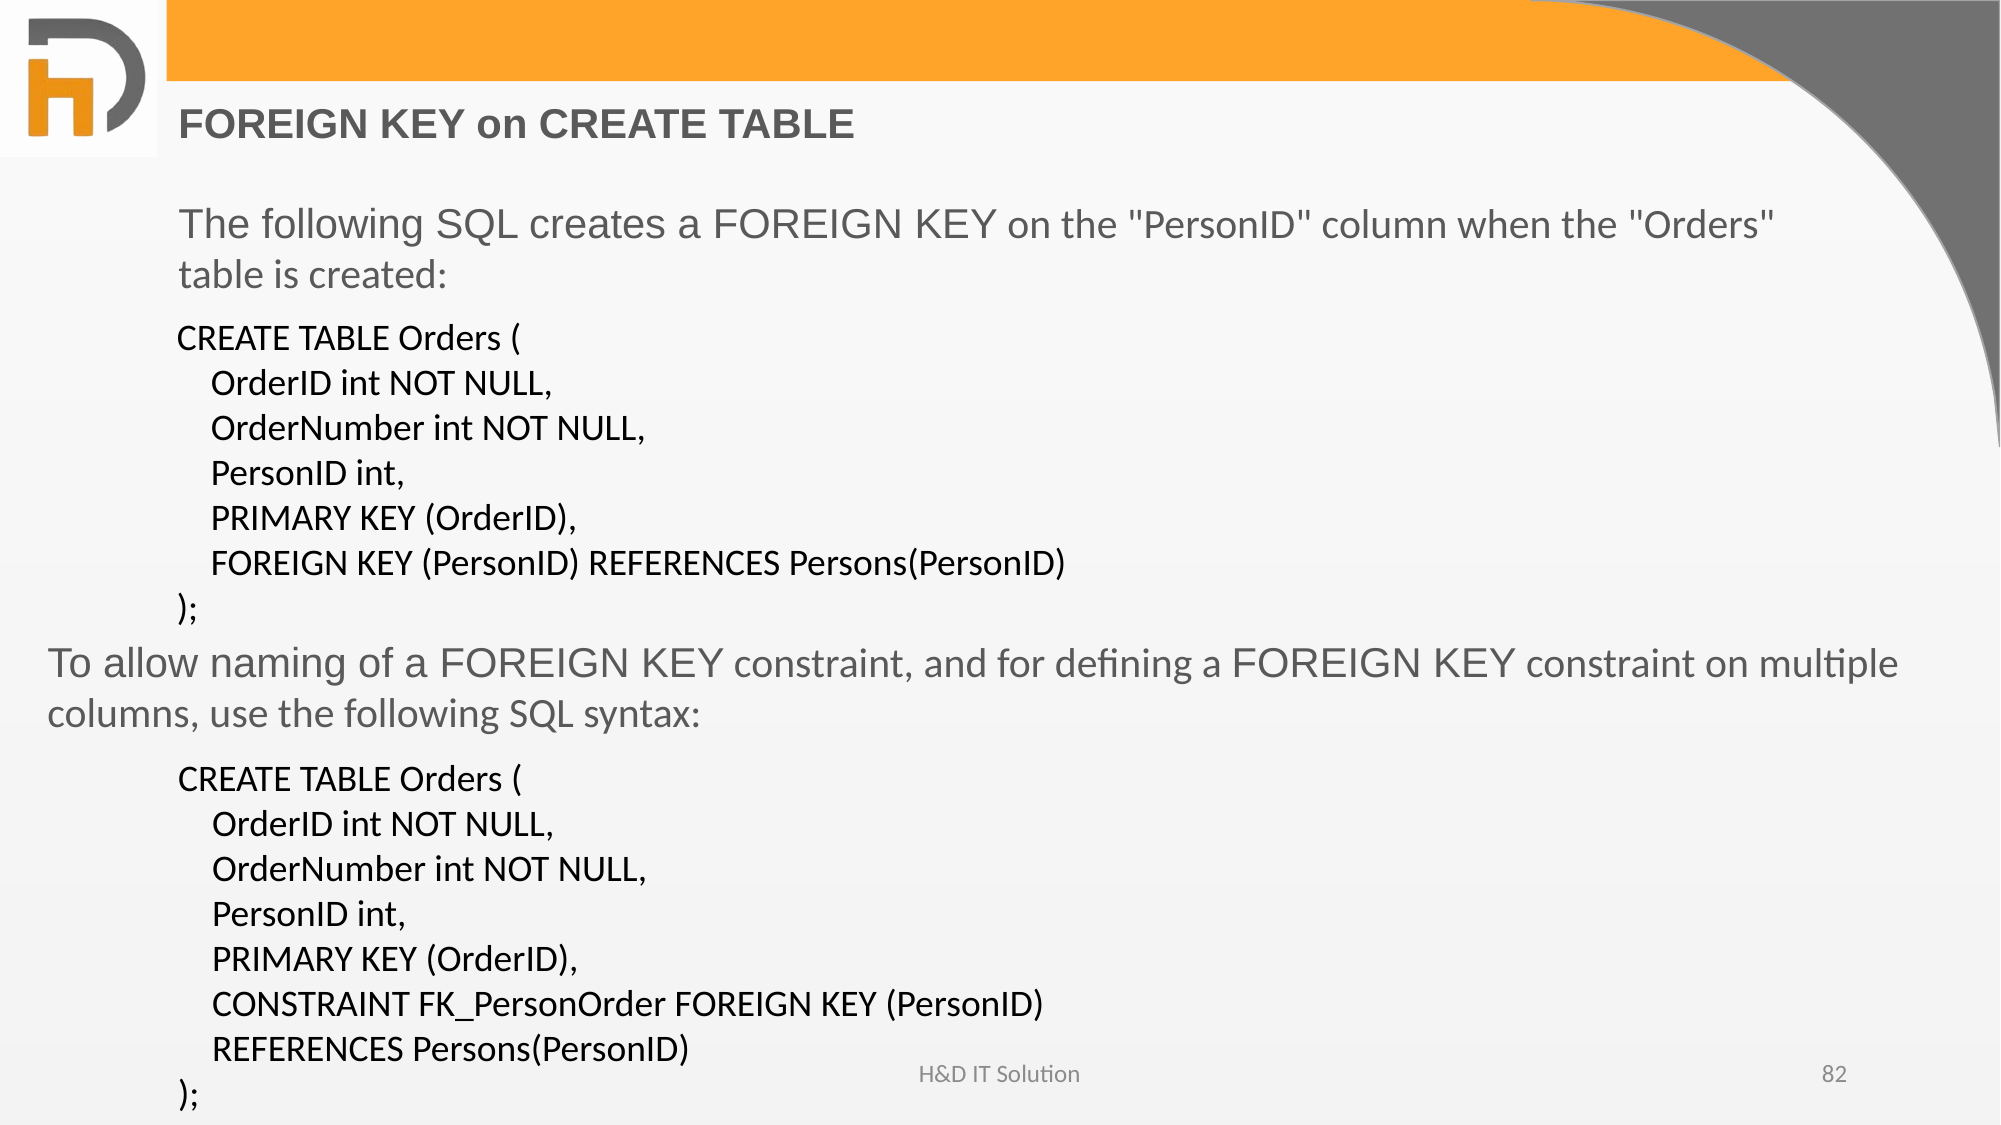

FOREIGN KEY on CREATE TABLE

The following SQL creates a FOREIGN KEY on the "PersonID" column when the "Orders" table is created:
CREATE TABLE Orders (
    OrderID int NOT NULL,
    OrderNumber int NOT NULL,
    PersonID int,
    PRIMARY KEY (OrderID),
    FOREIGN KEY (PersonID) REFERENCES Persons(PersonID)
);
To allow naming of a FOREIGN KEY constraint, and for defining a FOREIGN KEY constraint on multiple columns, use the following SQL syntax:
CREATE TABLE Orders (
    OrderID int NOT NULL,
    OrderNumber int NOT NULL,
    PersonID int,
    PRIMARY KEY (OrderID),
    CONSTRAINT FK_PersonOrder FOREIGN KEY (PersonID)
    REFERENCES Persons(PersonID)
);
H&D IT Solution
82